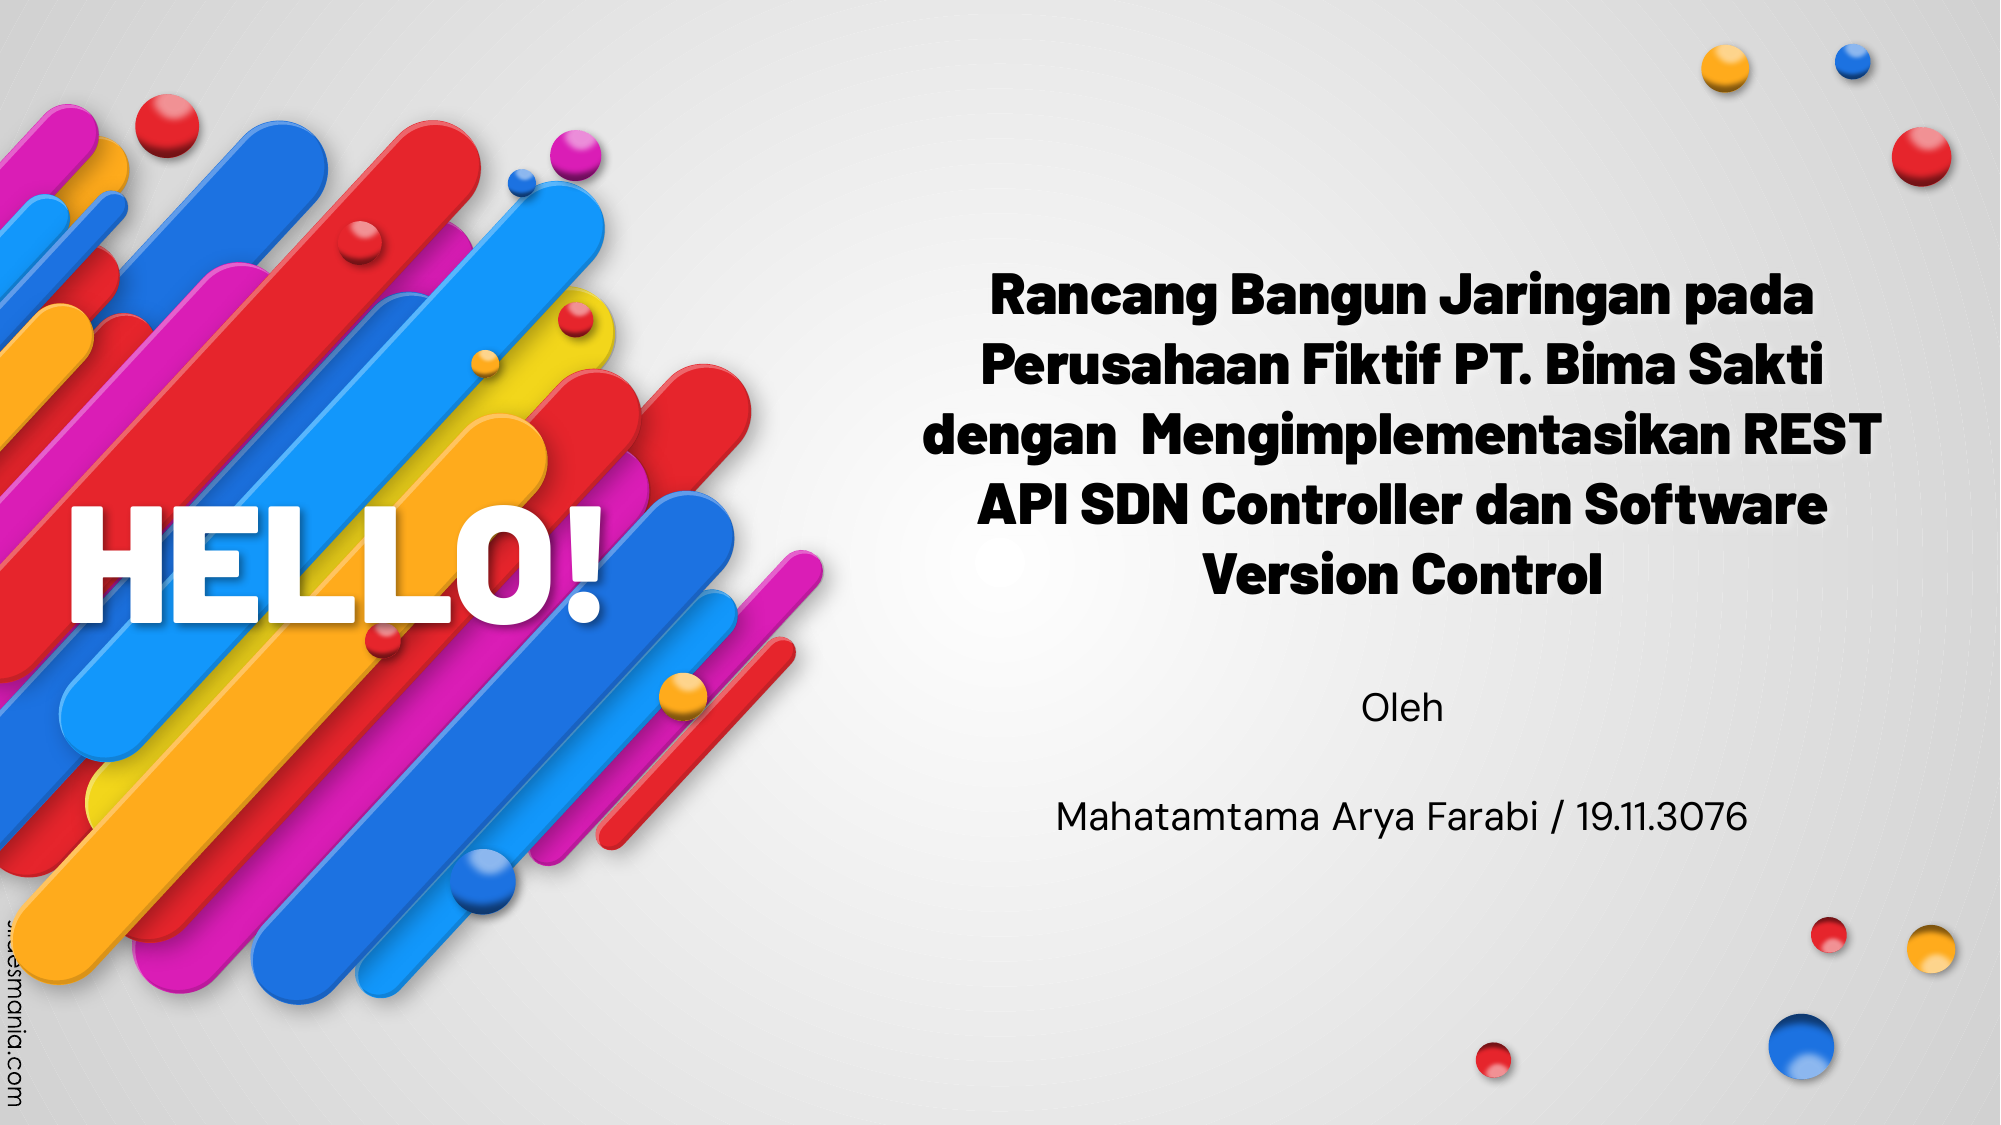

Rancang Bangun Jaringan pada Perusahaan Fiktif PT. Bima Sakti dengan  Mengimplementasikan REST API SDN Controller dan Software Version Control
# HELLO!
Oleh

Mahatamtama Arya Farabi / 19.11.3076